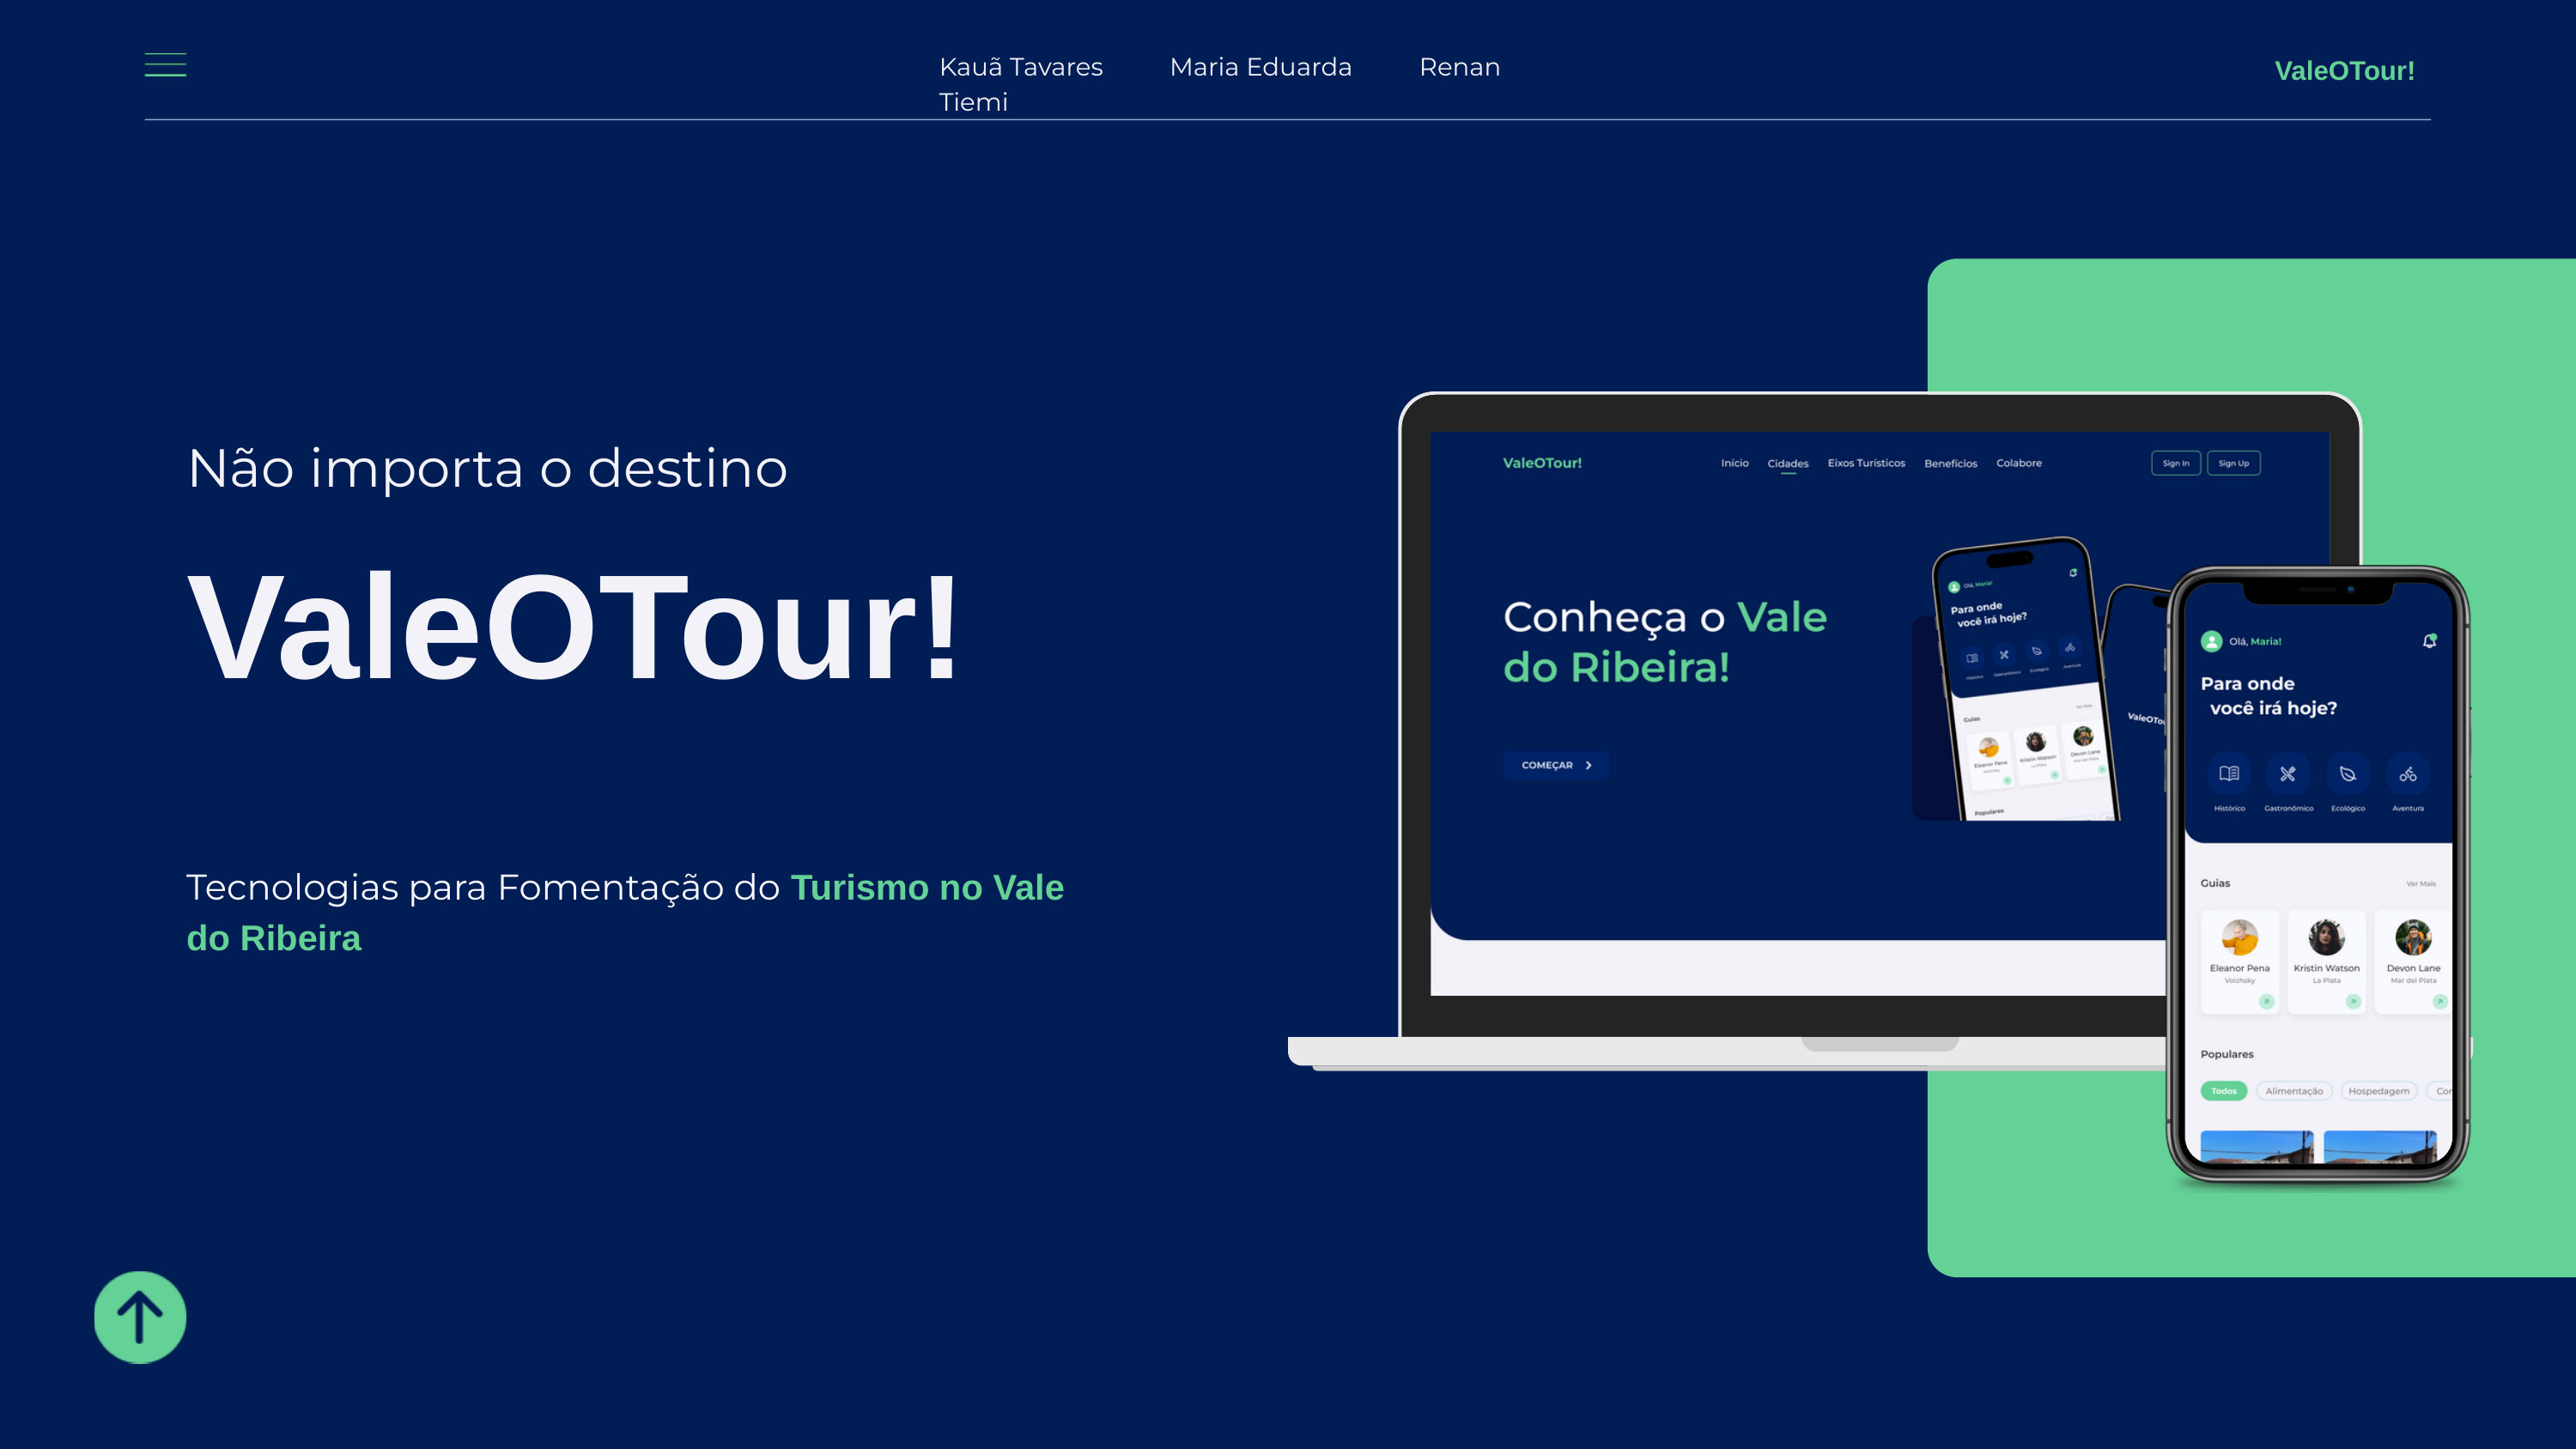

Kauã Tavares          Maria Eduarda          Renan          Tiemi
ValeOTour!

Não importa o destino
ValeOTour!
Tecnologias para Fomentação do Turismo no Vale do Ribeira